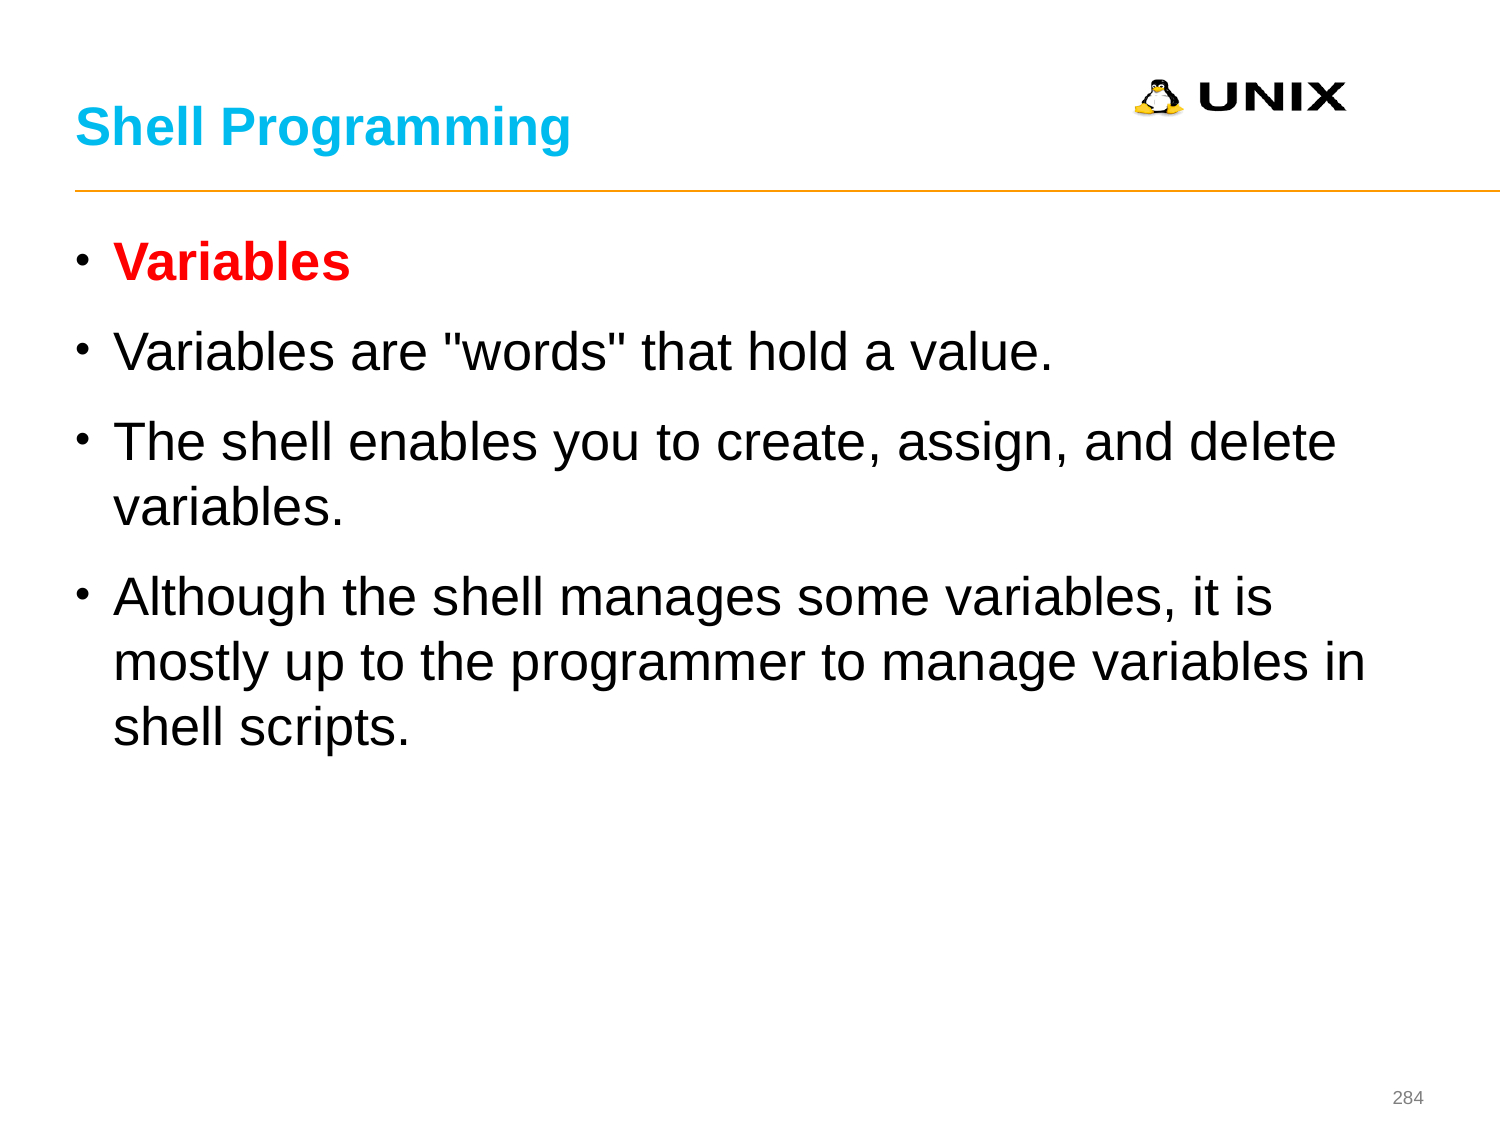

# Shell Programming
Variables
Variables are "words" that hold a value.
The shell enables you to create, assign, and delete variables.
Although the shell manages some variables, it is mostly up to the programmer to manage variables in shell scripts.